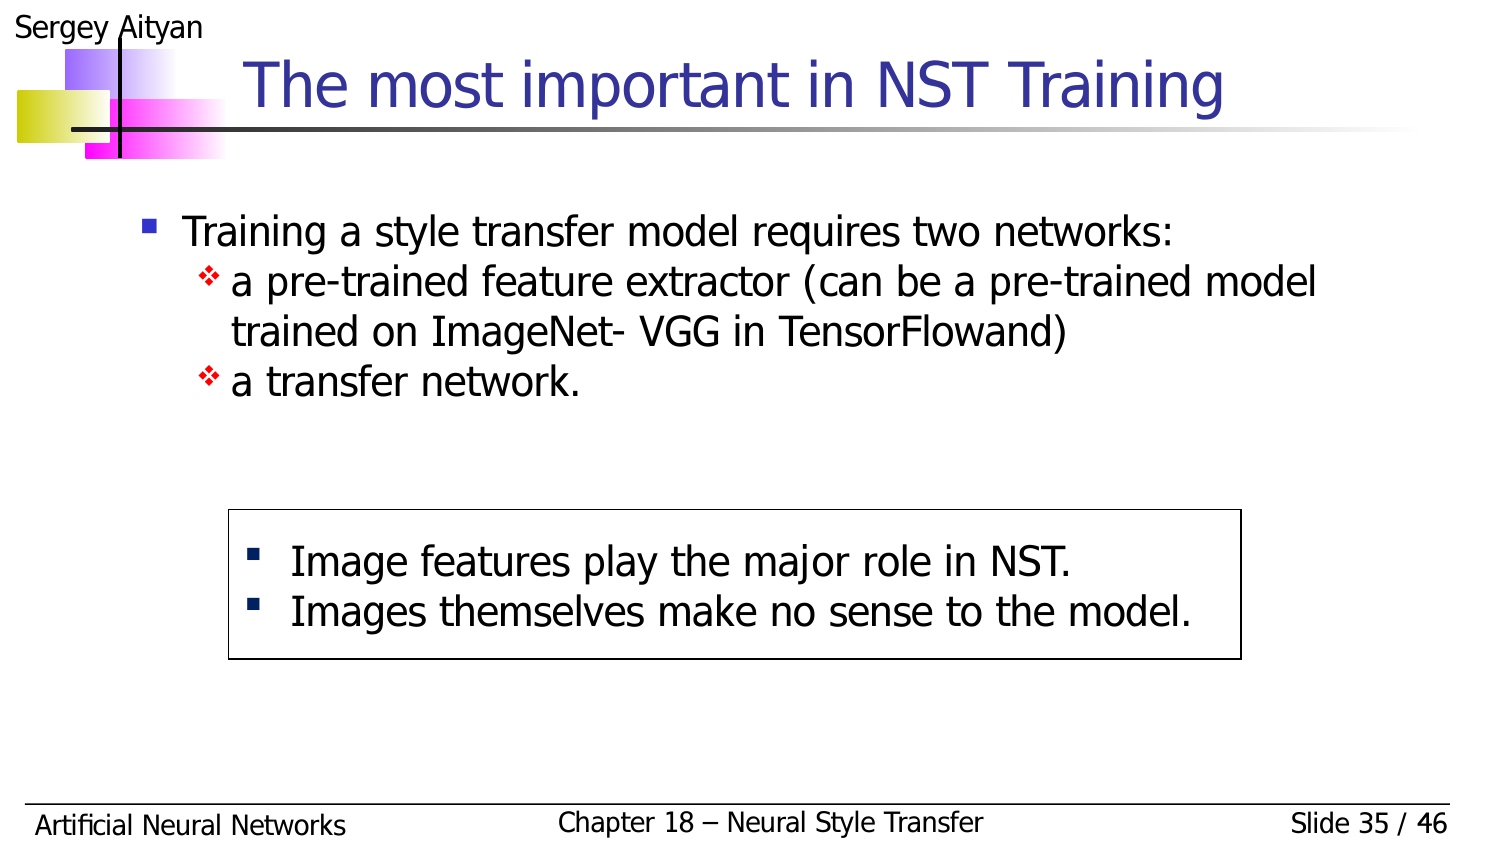

# The most important in NST Training
Training a style transfer model requires two networks:
a pre-trained feature extractor (can be a pre-trained model trained on ImageNet- VGG in TensorFlowand)
a transfer network.
Image features play the major role in NST.
Images themselves make no sense to the model.